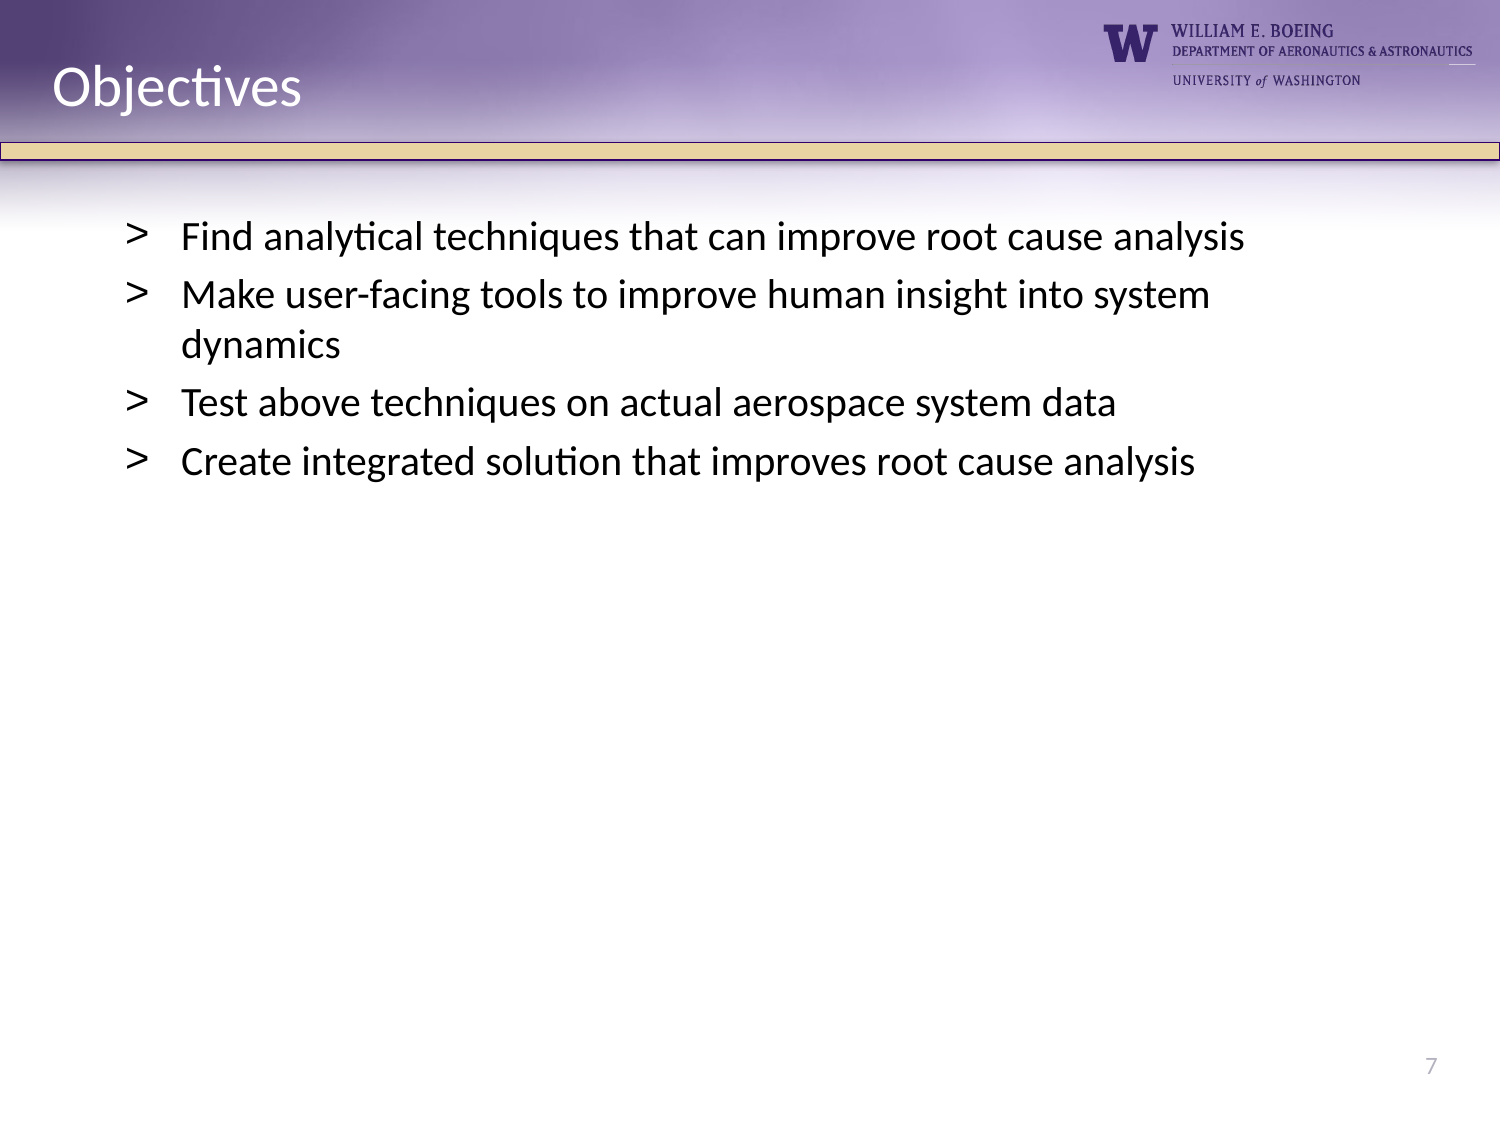

Objectives
Find analytical techniques that can improve root cause analysis
Make user-facing tools to improve human insight into system dynamics
Test above techniques on actual aerospace system data
Create integrated solution that improves root cause analysis

7